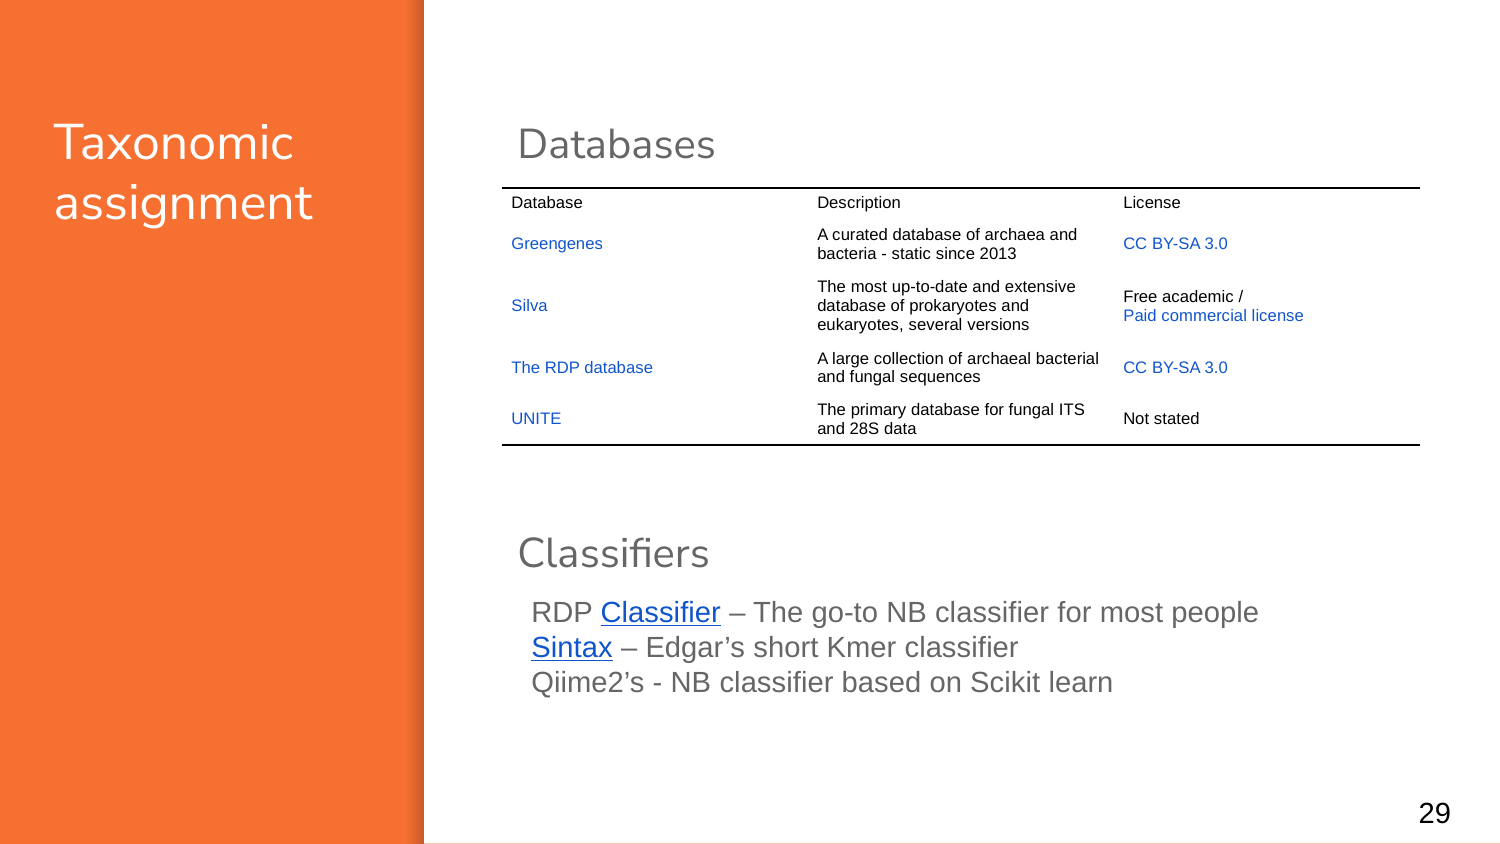

# Taxonomic assignment
Databases

| Database | Description | License |
| --- | --- | --- |
| Greengenes | A curated database of archaea and bacteria - static since 2013 | CC BY-SA 3.0 |
| Silva | The most up-to-date and extensive database of prokaryotes and eukaryotes, several versions | Free academic / Paid commercial license |
| The RDP database | A large collection of archaeal bacterial and fungal sequences | CC BY-SA 3.0 |
| UNITE | The primary database for fungal ITS and 28S data | Not stated |
Classifiers

RDP Classifier – The go-to NB classifier for most people
Sintax – Edgar’s short Kmer classifier
Qiime2’s - NB classifier based on Scikit learn
29